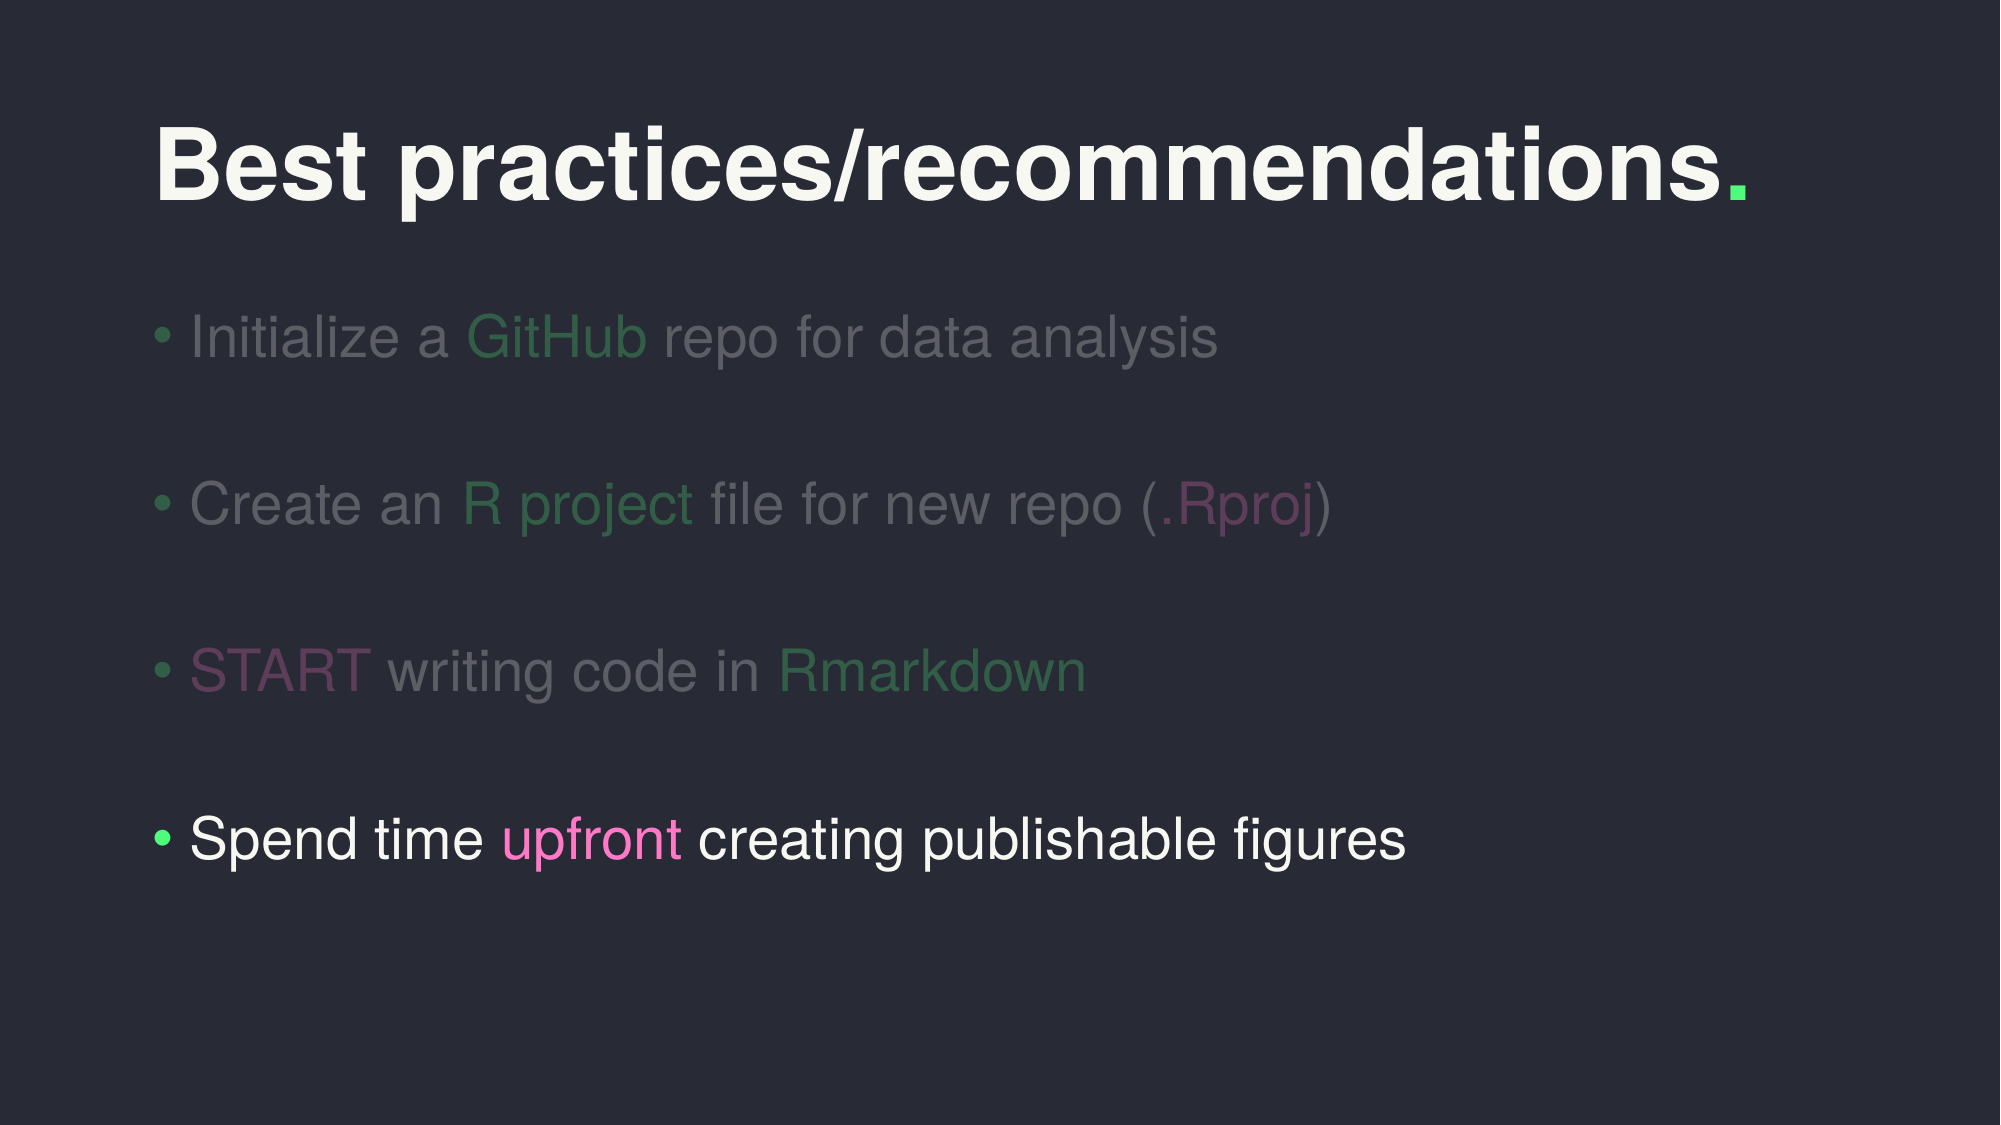

# Best practices/recommendations.

Initialize a GitHub repo for data analysis

Create an R project file for new repo (.Rproj)

START writing code in Rmarkdown

Spend time upfront creating publishable figures